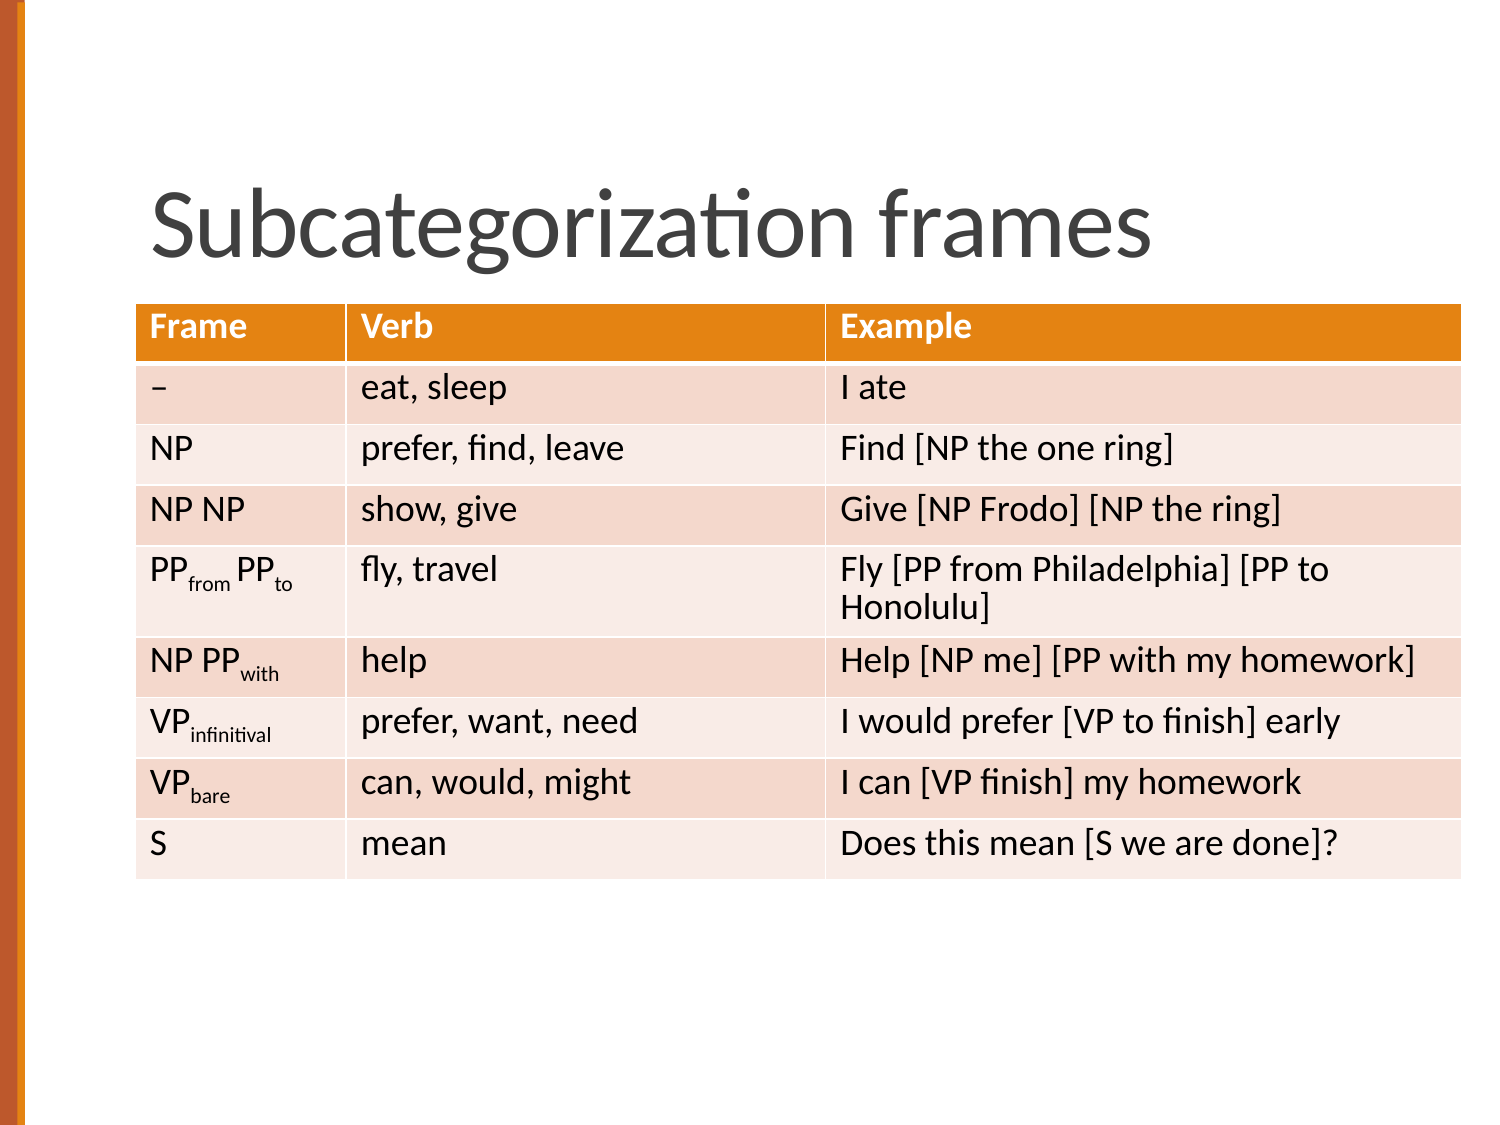

# Subcategorization frames
| Frame | Verb | Example |
| --- | --- | --- |
| – | eat, sleep | I ate |
| NP | prefer, find, leave | Find [NP the one ring] |
| NP NP | show, give | Give [NP Frodo] [NP the ring] |
| PPfrom PPto | fly, travel | Fly [PP from Philadelphia] [PP to Honolulu] |
| NP PPwith | help | Help [NP me] [PP with my homework] |
| VPinfinitival | prefer, want, need | I would prefer [VP to finish] early |
| VPbare | can, would, might | I can [VP finish] my homework |
| S | mean | Does this mean [S we are done]? |